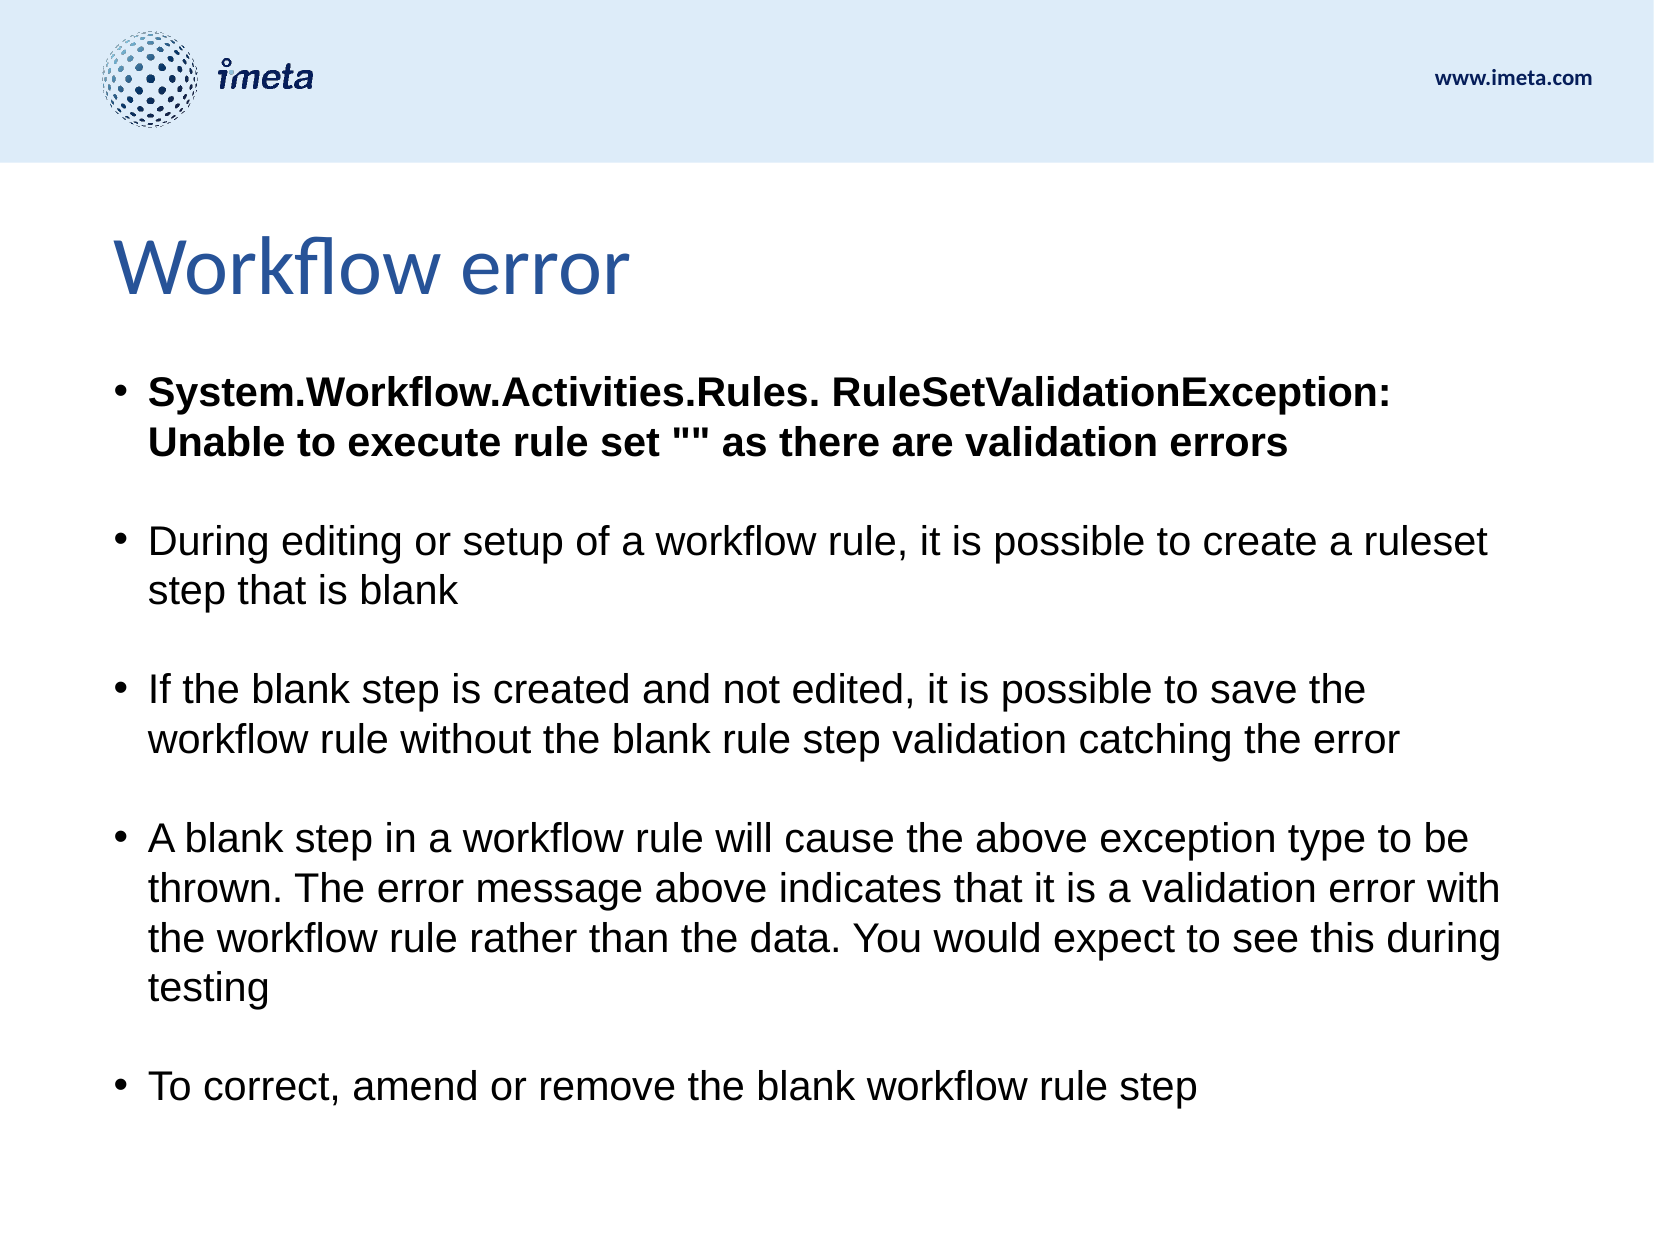

# Workflow error
System.Workflow.Activities.Rules. RuleSetValidationException: Unable to execute rule set "" as there are validation errors

During editing or setup of a workflow rule, it is possible to create a ruleset step that is blank

If the blank step is created and not edited, it is possible to save the workflow rule without the blank rule step validation catching the error

A blank step in a workflow rule will cause the above exception type to be thrown. The error message above indicates that it is a validation error with the workflow rule rather than the data. You would expect to see this during testing

To correct, amend or remove the blank workflow rule step